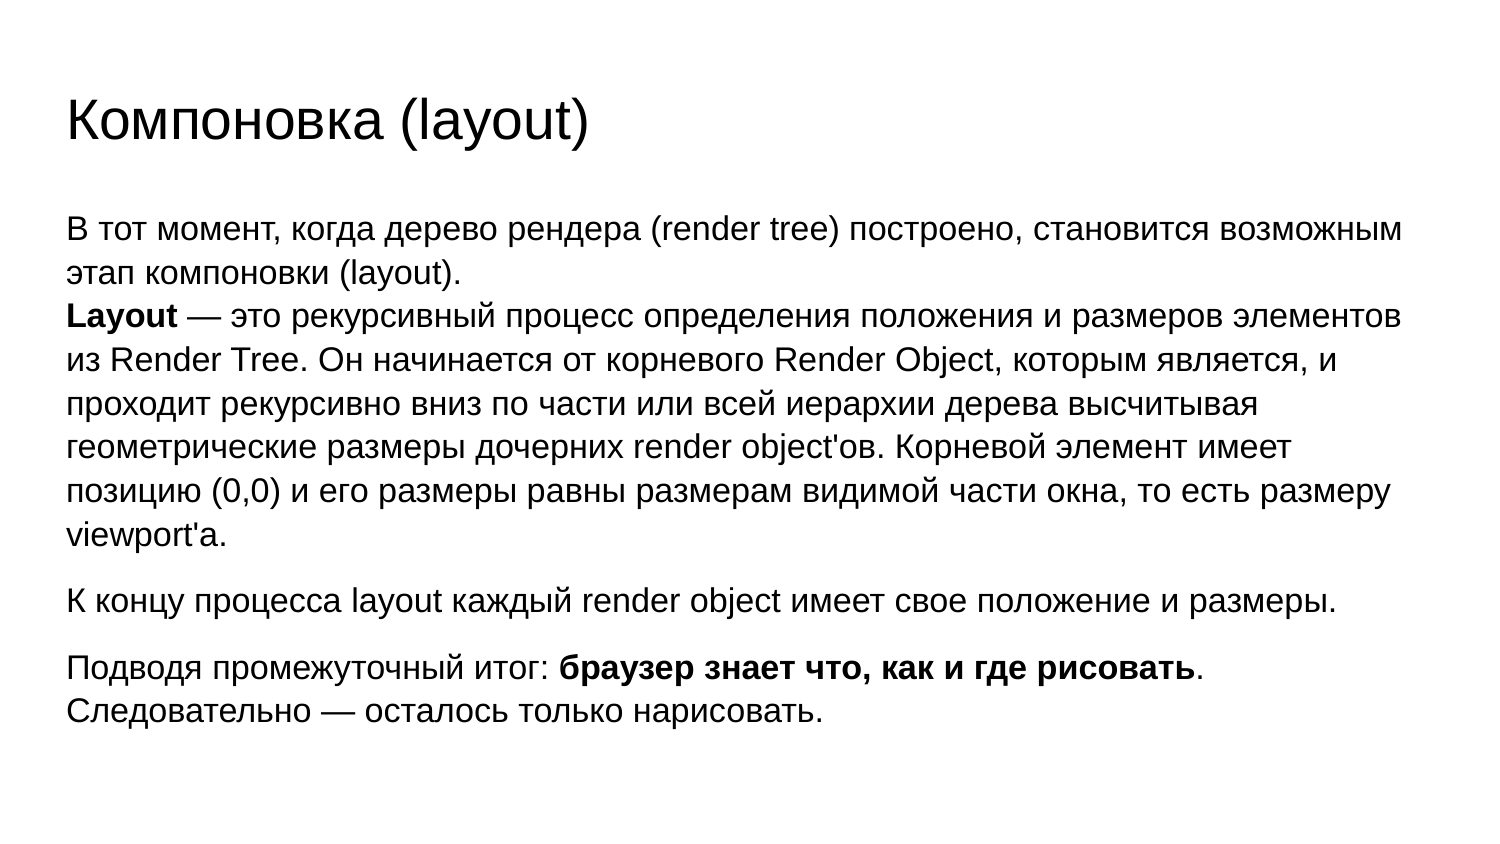

# Компоновка (layout)
В тот момент, когда дерево рендера (render tree) построено, становится возможным этап компоновки (layout).
Layout — это рекурсивный процесс определения положения и размеров элементов из Render Tree. Он начинается от корневого Render Object, которым является, и проходит рекурсивно вниз по части или всей иерархии дерева высчитывая геометрические размеры дочерних render object'ов. Корневой элемент имеет позицию (0,0) и его размеры равны размерам видимой части окна, то есть размеру viewport'a.
К концу процесса layout каждый render object имеет свое положение и размеры.
Подводя промежуточный итог: браузер знает что, как и где рисовать. Следовательно — осталось только нарисовать.